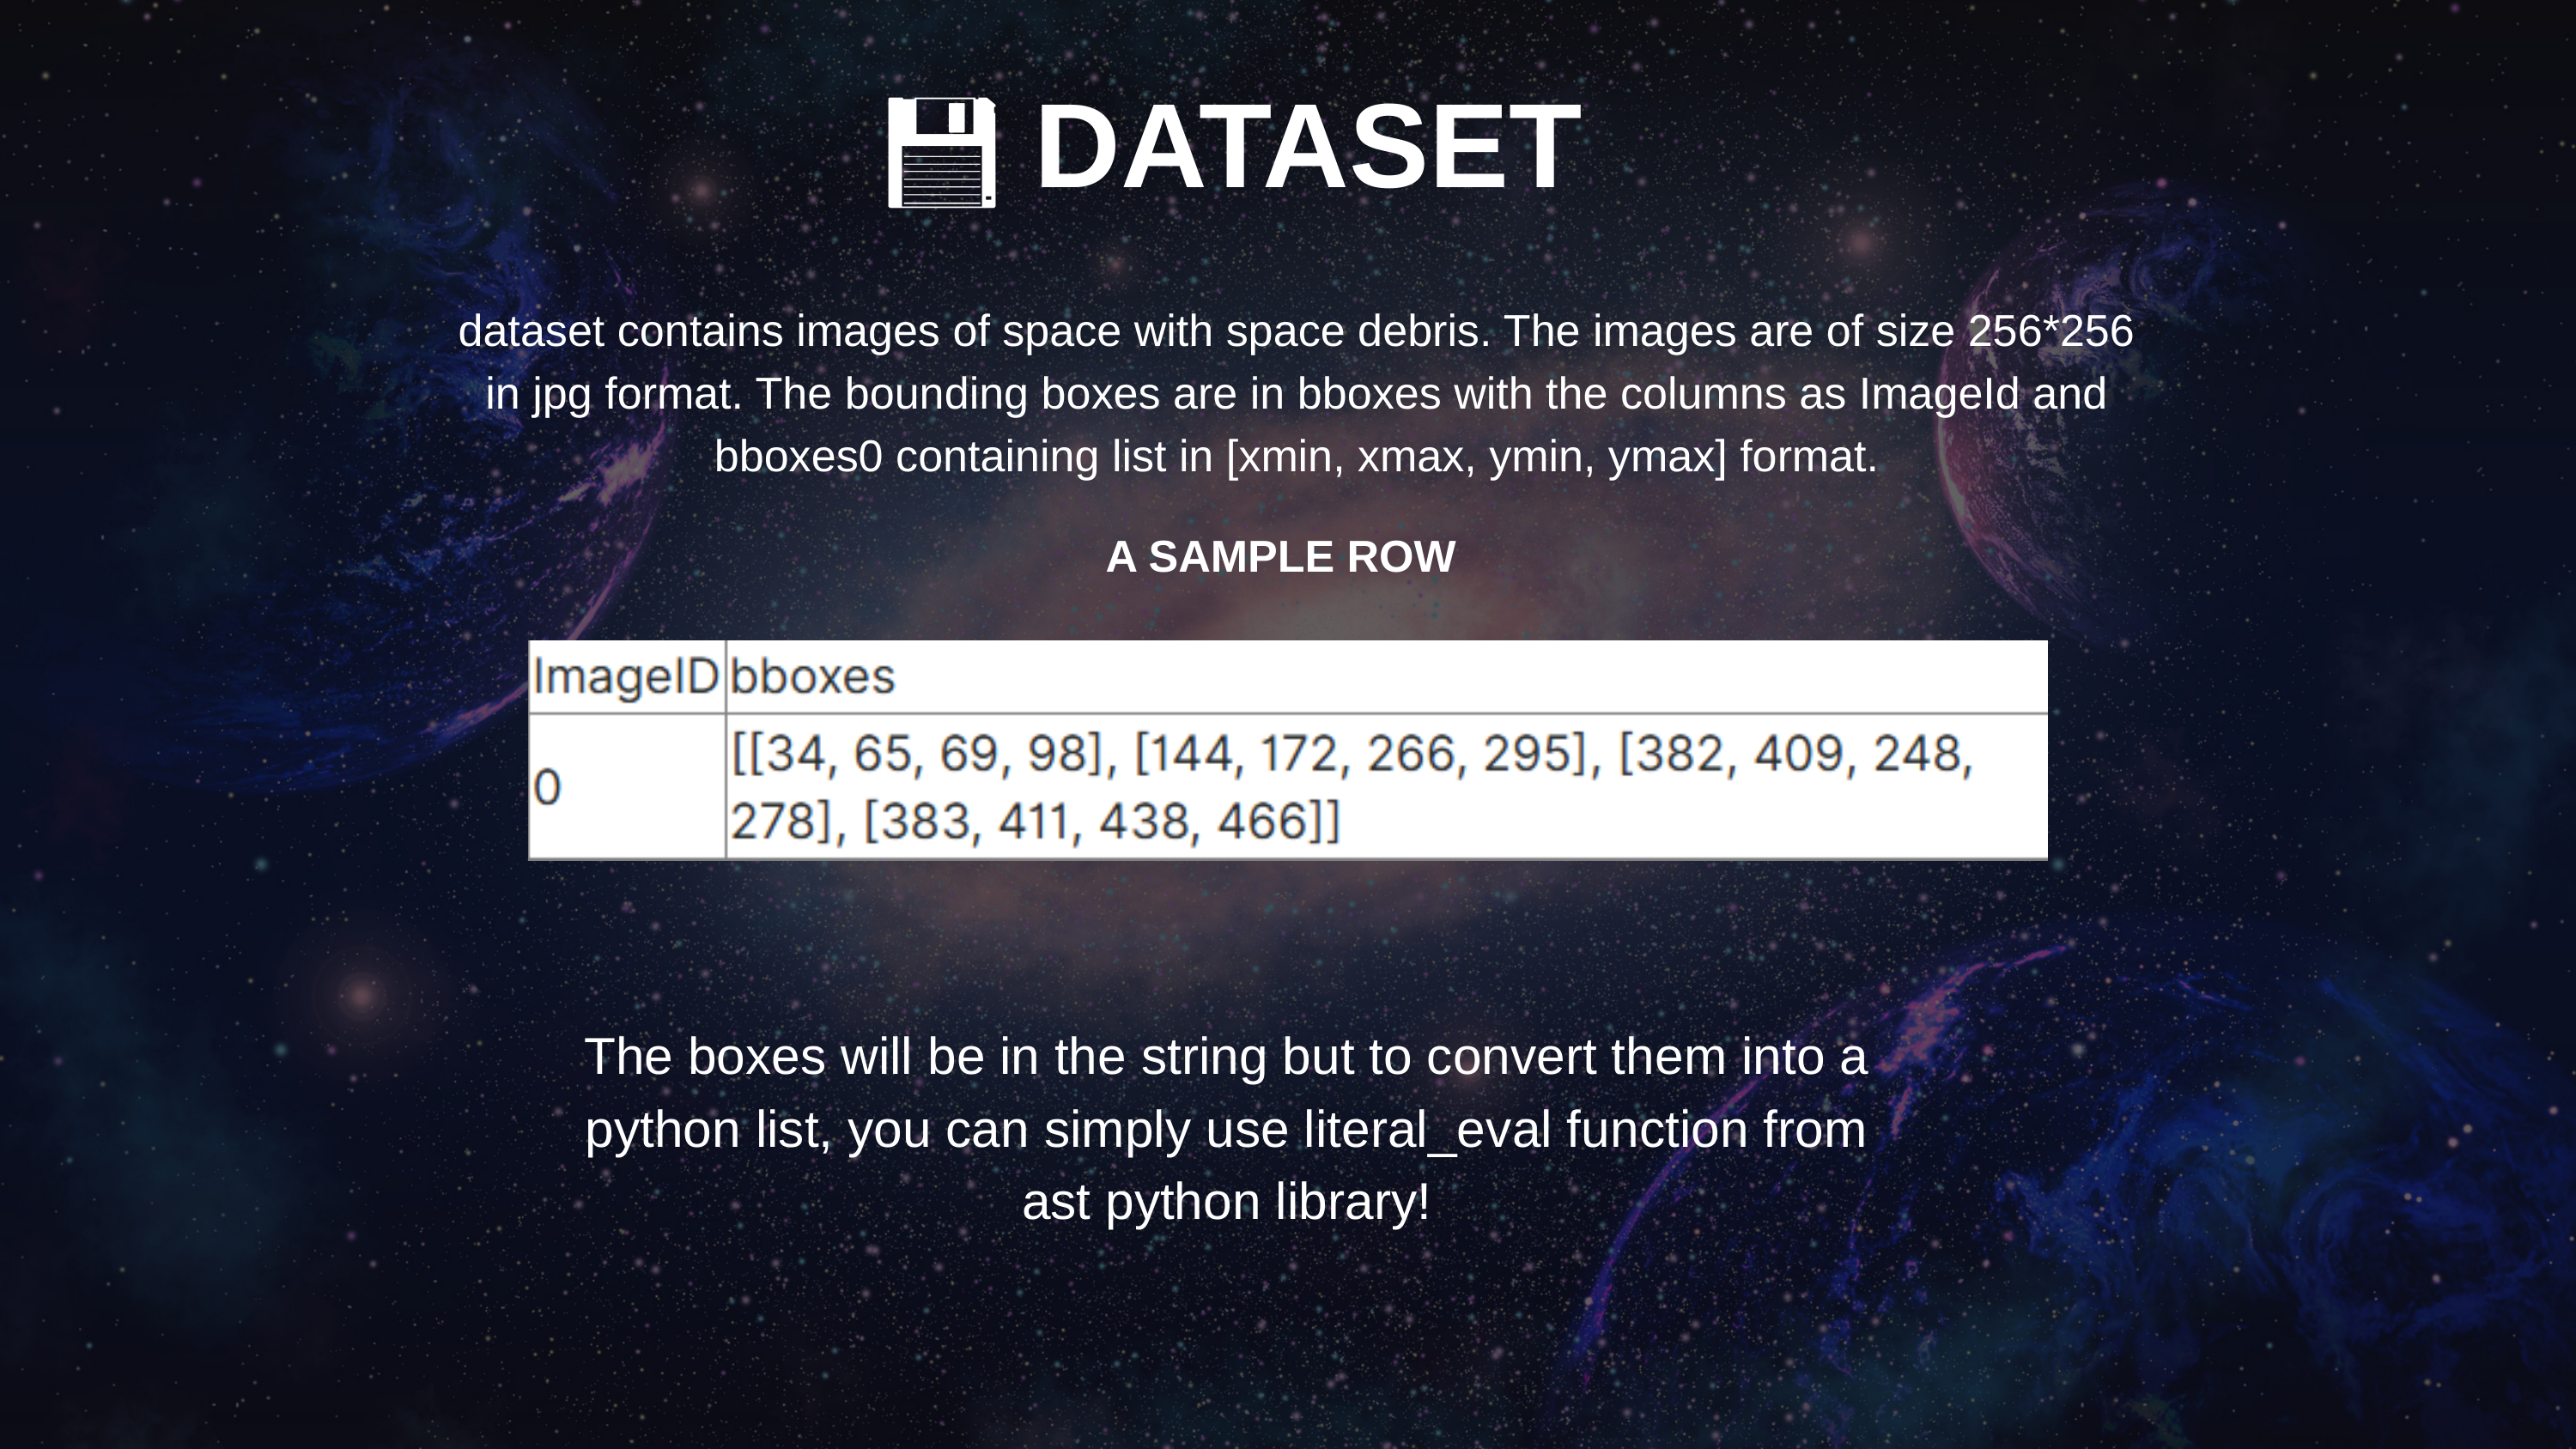

💾 DATASET
dataset contains images of space with space debris. The images are of size 256*256 in jpg format. The bounding boxes are in bboxes with the columns as ImageId and bboxes0 containing list in [xmin, xmax, ymin, ymax] format.
A SAMPLE ROW

The boxes will be in the string but to convert them into a python list, you can simply use literal_eval function from ast python library!